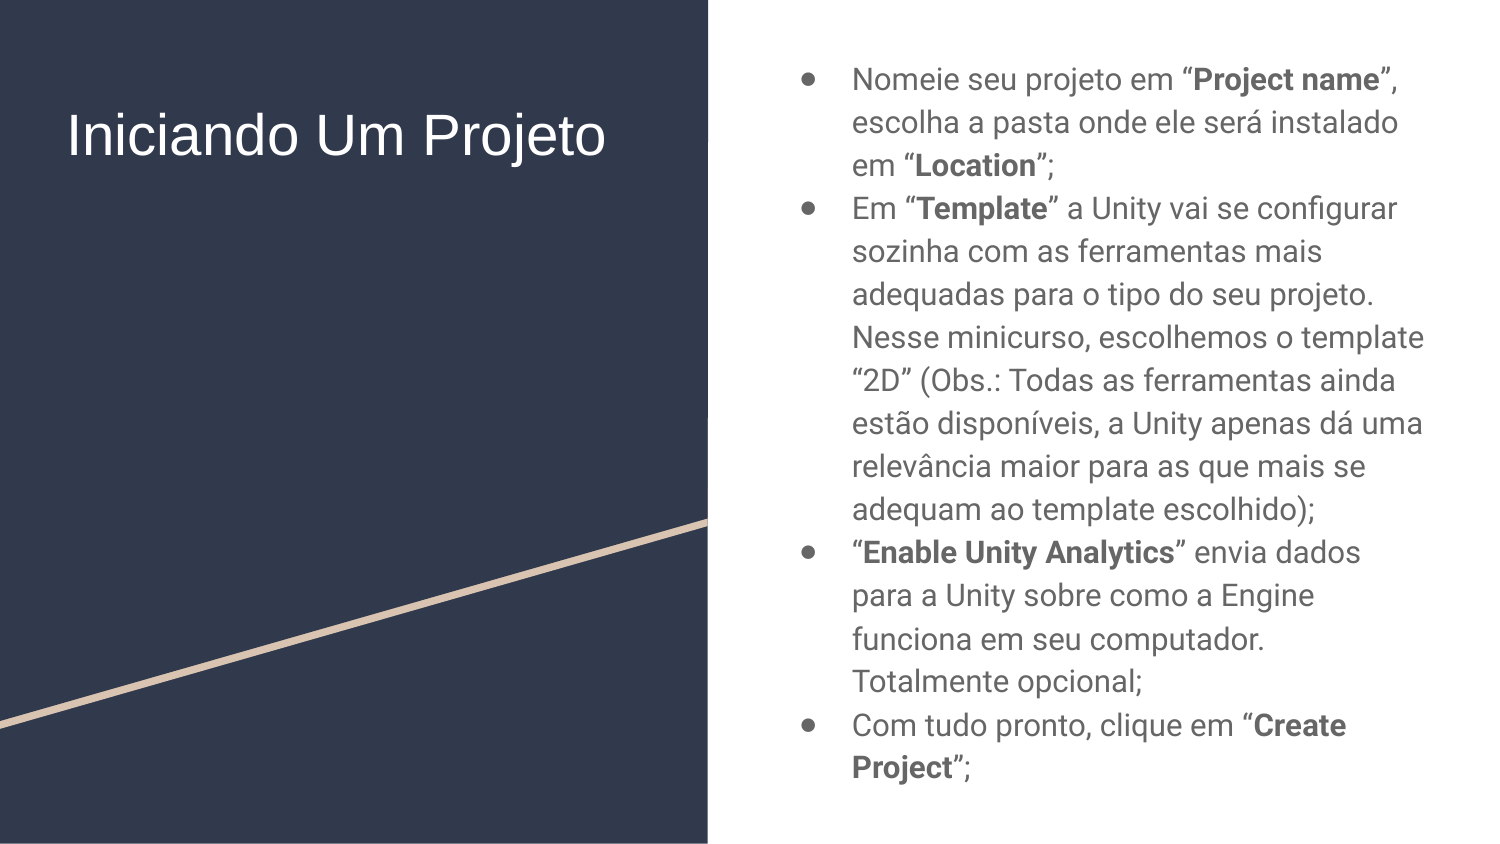

Nomeie seu projeto em “Project name”, escolha a pasta onde ele será instalado em “Location”;
Em “Template” a Unity vai se configurar sozinha com as ferramentas mais adequadas para o tipo do seu projeto. Nesse minicurso, escolhemos o template “2D” (Obs.: Todas as ferramentas ainda estão disponíveis, a Unity apenas dá uma relevância maior para as que mais se adequam ao template escolhido);
“Enable Unity Analytics” envia dados para a Unity sobre como a Engine funciona em seu computador. Totalmente opcional;
Com tudo pronto, clique em “Create Project”;
# Iniciando Um Projeto